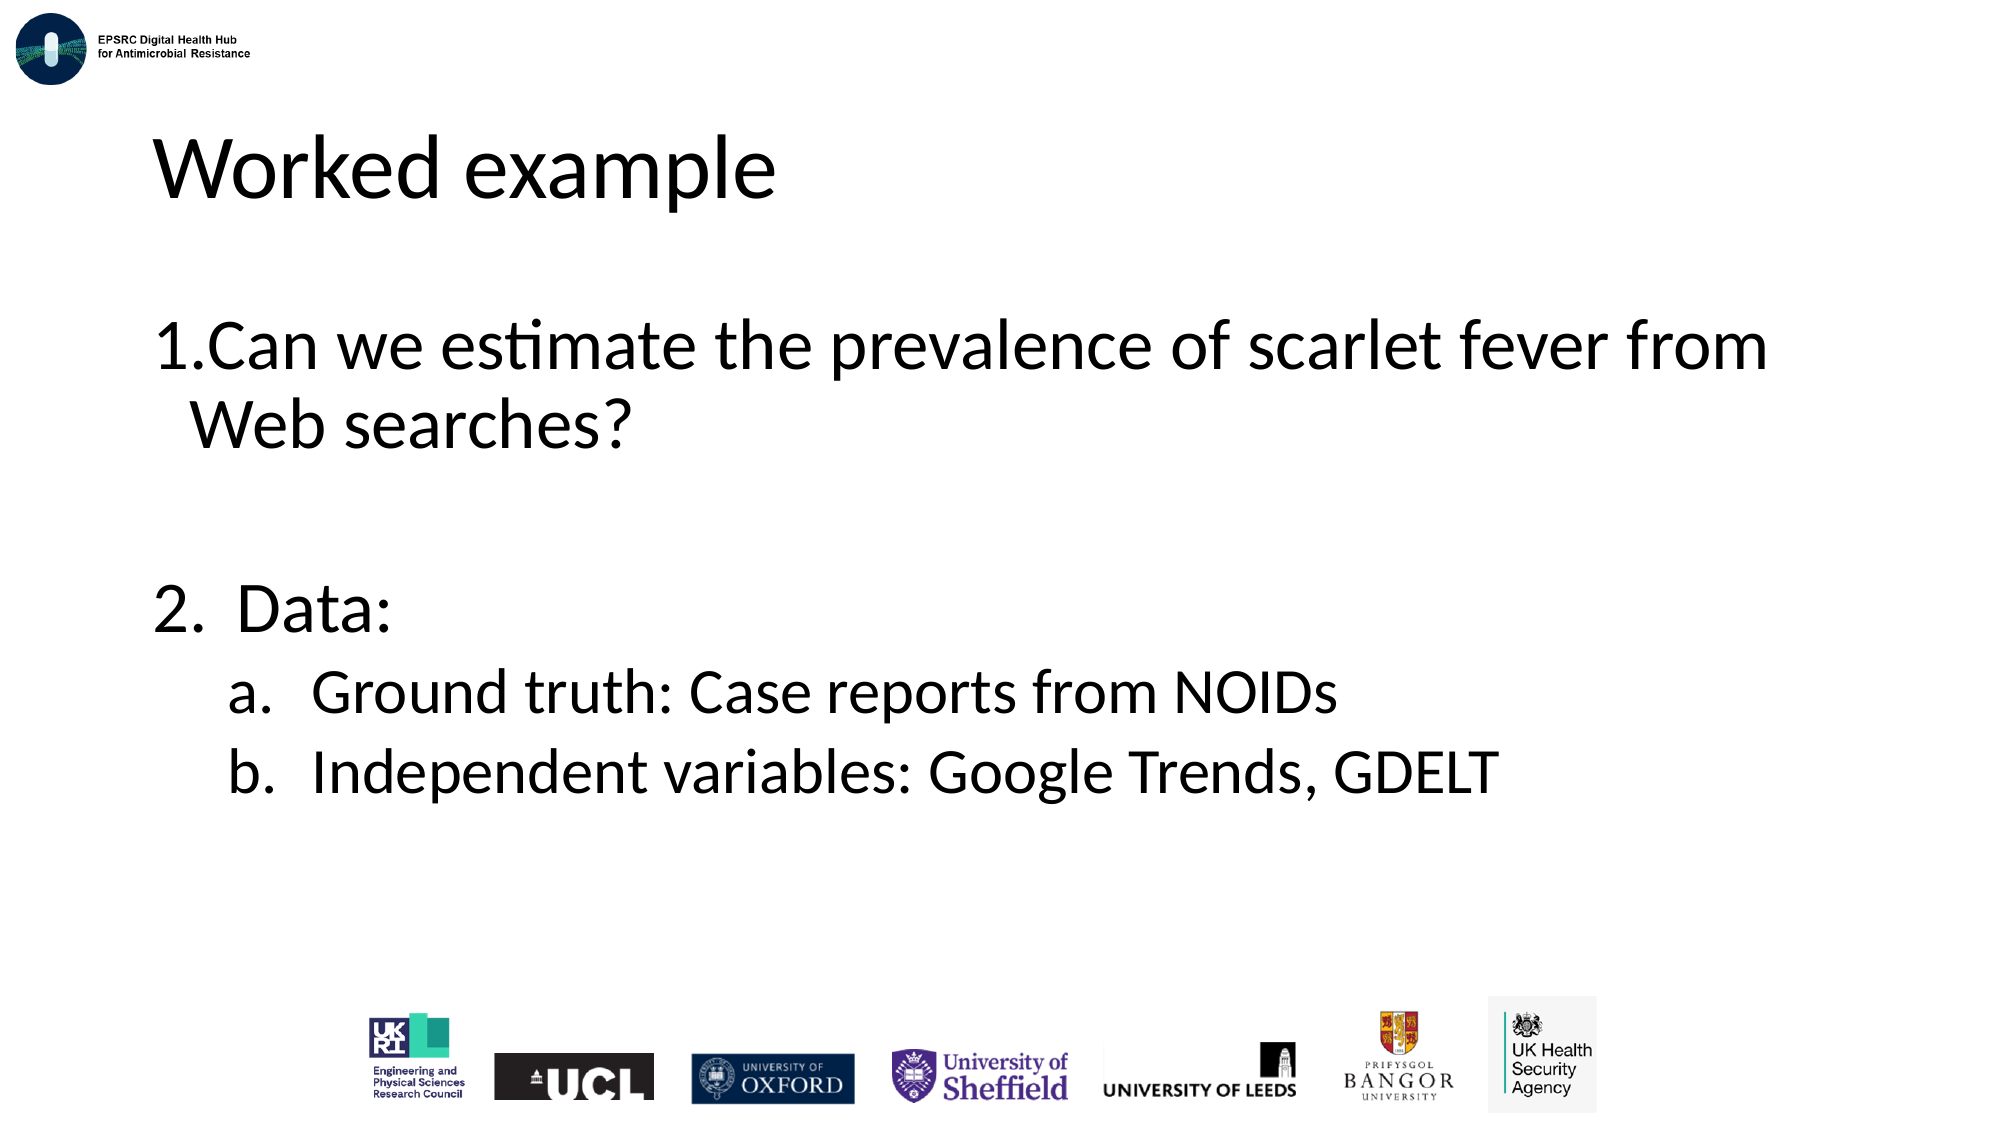

# Worked example
Can we estimate the prevalence of scarlet fever from Web searches?

Data:
Ground truth: Case reports from NOIDs
Independent variables: Google Trends, GDELT